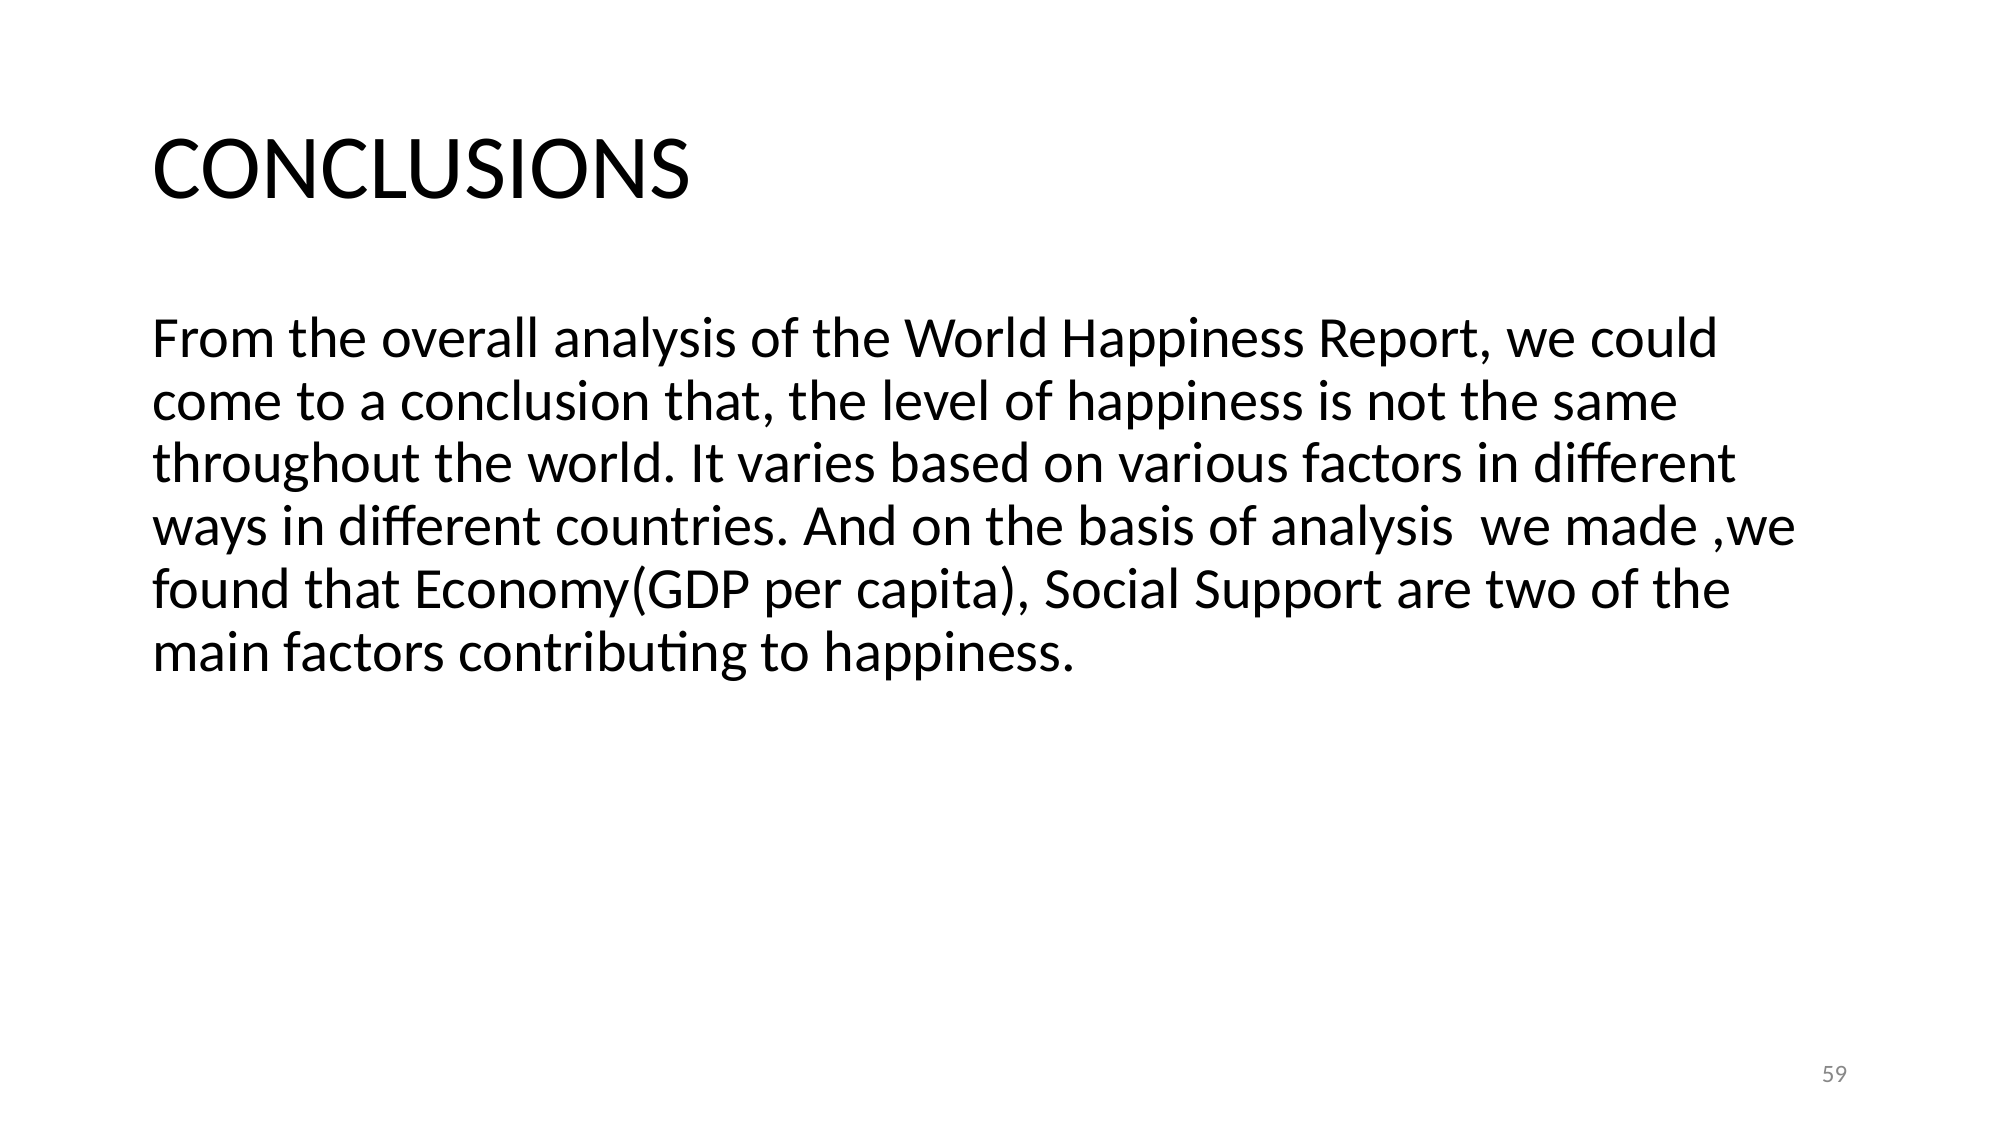

# CONCLUSIONS
From the overall analysis of the World Happiness Report, we could come to a conclusion that, the level of happiness is not the same throughout the world. It varies based on various factors in different ways in different countries. And on the basis of analysis  we made ,we found that Economy(GDP per capita), Social Support are two of the main factors contributing to happiness.

59